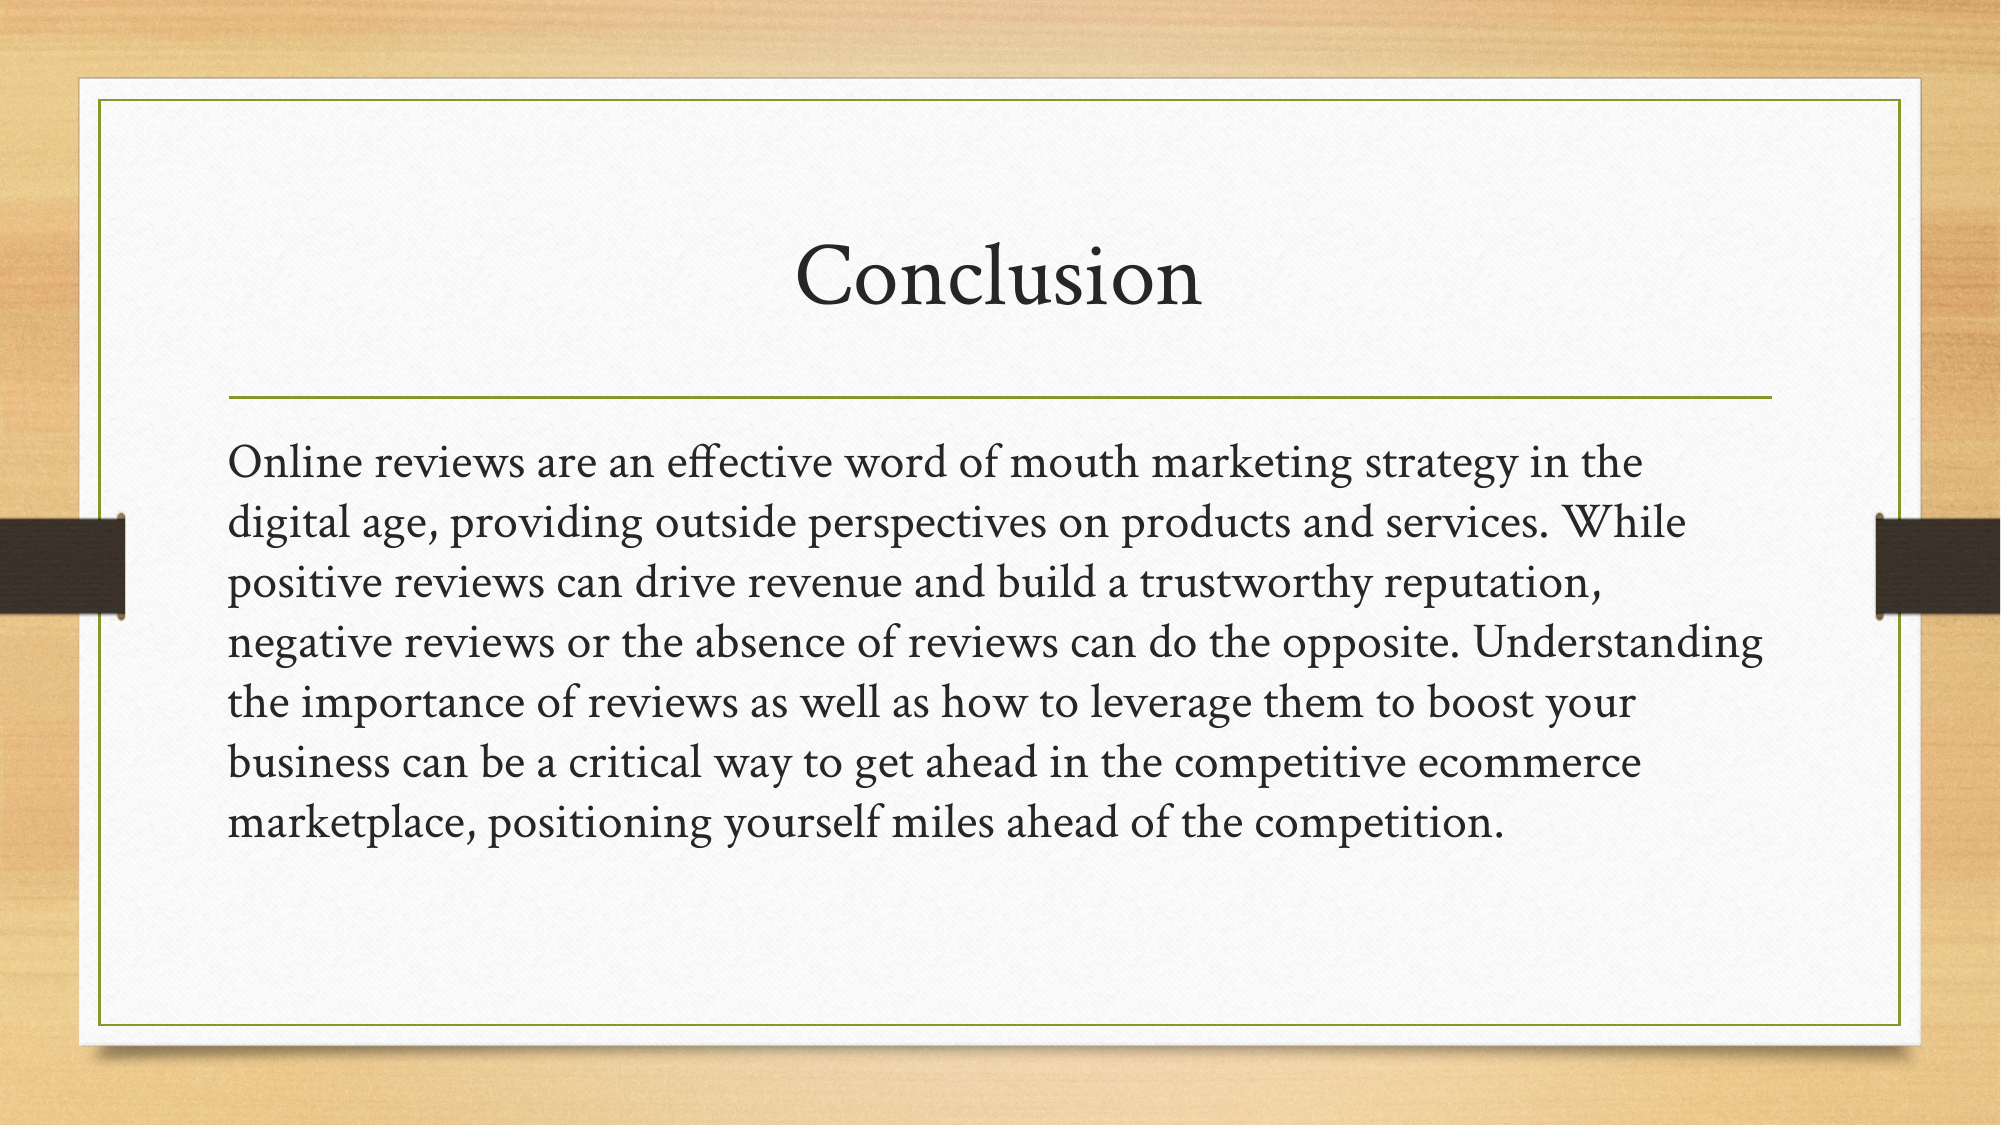

# Conclusion
Online reviews are an effective word of mouth marketing strategy in the digital age, providing outside perspectives on products and services. While positive reviews can drive revenue and build a trustworthy reputation, negative reviews or the absence of reviews can do the opposite. Understanding the importance of reviews as well as how to leverage them to boost your business can be a critical way to get ahead in the competitive ecommerce marketplace, positioning yourself miles ahead of the competition.